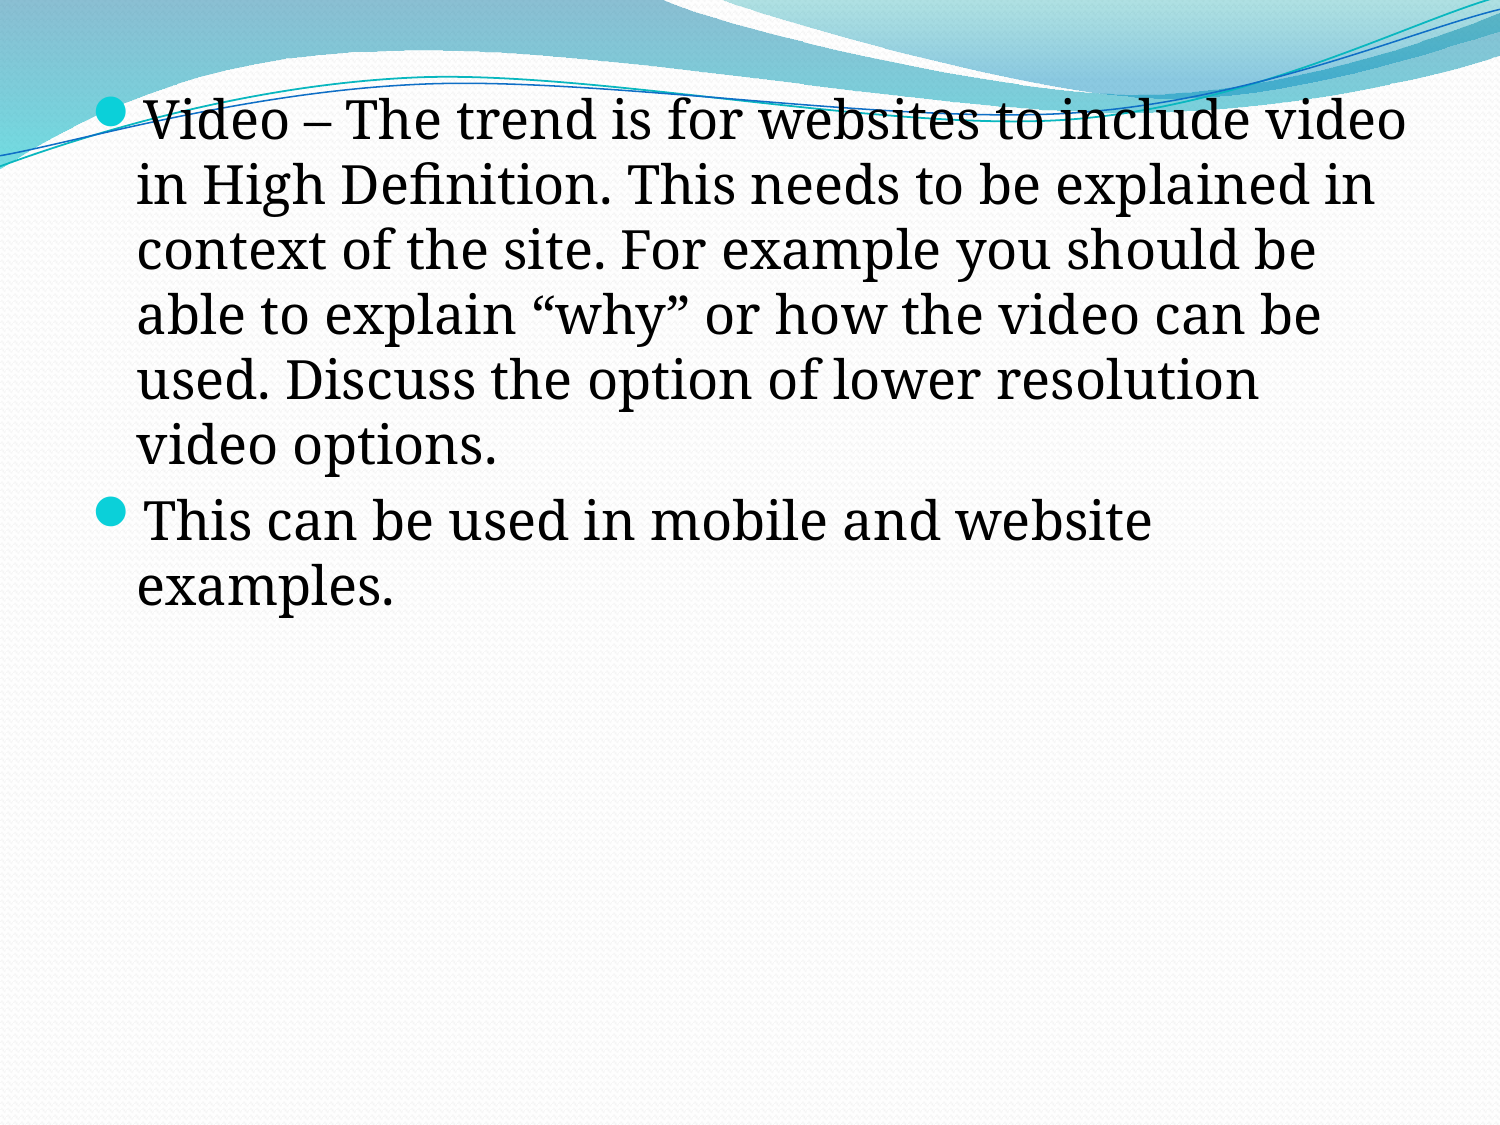

Video – The trend is for websites to include video in High Definition. This needs to be explained in context of the site. For example you should be able to explain “why” or how the video can be used. Discuss the option of lower resolution video options.
This can be used in mobile and website examples.